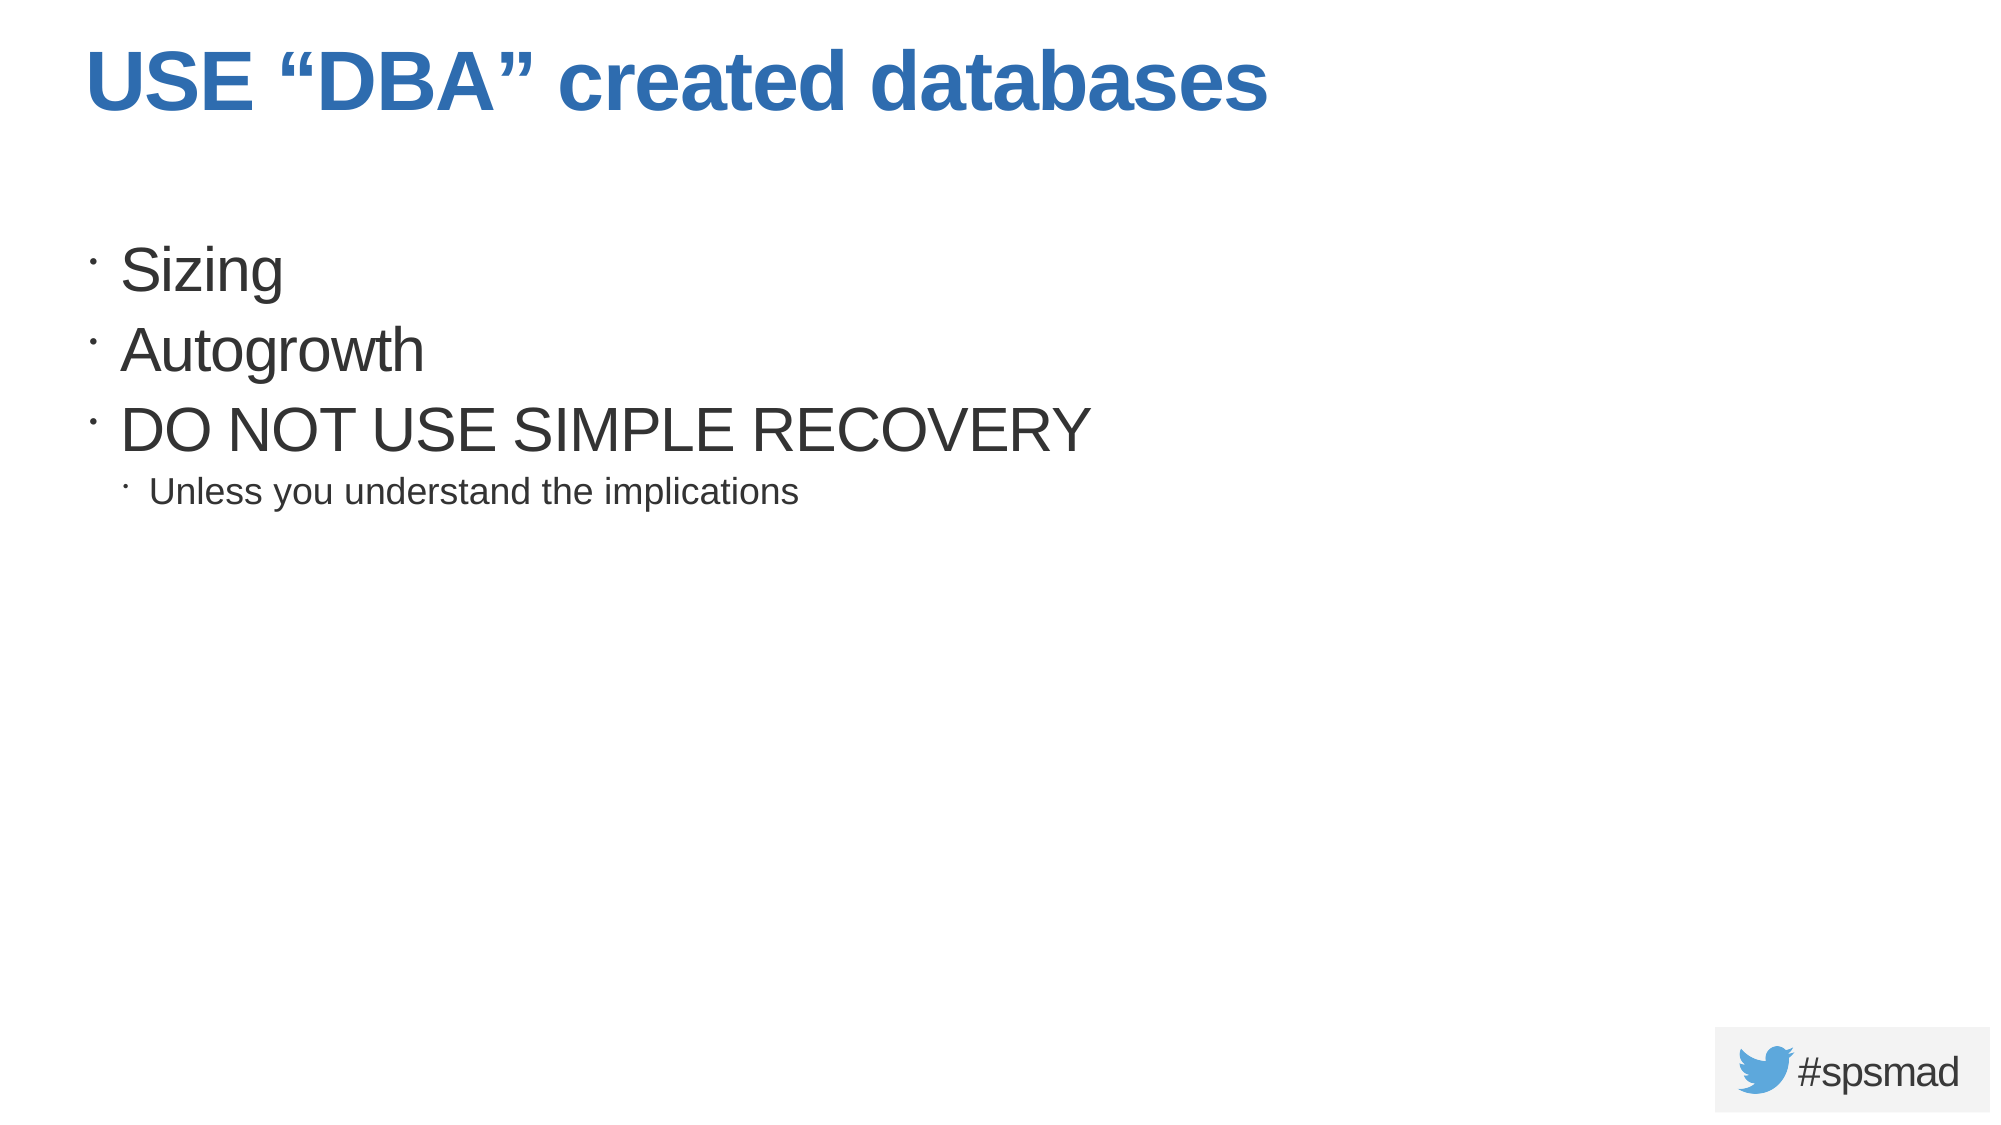

# USE “DBA” created databases
Sizing
Autogrowth
DO NOT USE SIMPLE RECOVERY
Unless you understand the implications